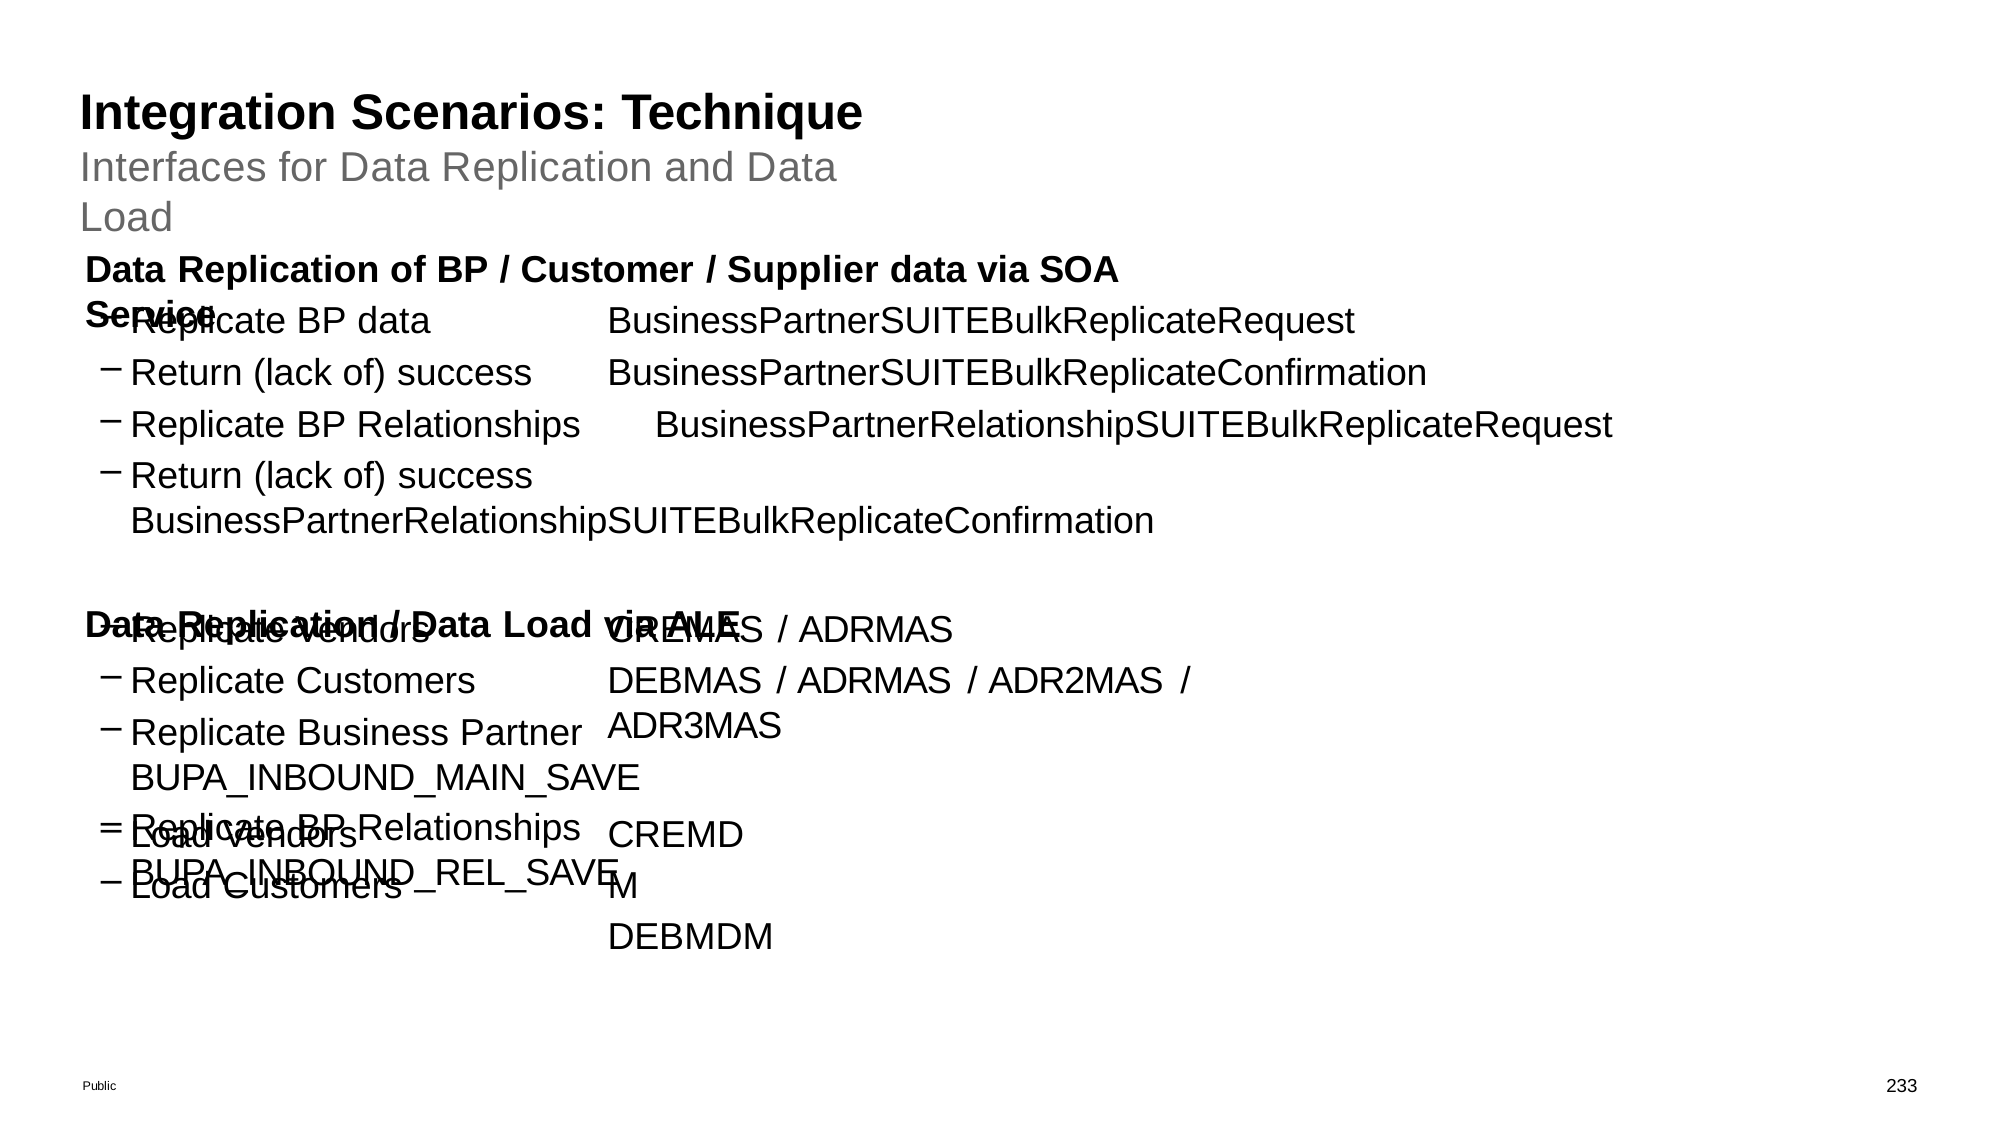

# Integration Scenarios: Technique
Interfaces for Data Replication and Data Load
Data Replication of BP / Customer / Supplier data via SOA Service
Replicate BP data
Return (lack of) success
BusinessPartnerSUITEBulkReplicateRequest
BusinessPartnerSUITEBulkReplicateConfirmation
Replicate BP Relationships	BusinessPartnerRelationshipSUITEBulkReplicateRequest
Return (lack of) success	BusinessPartnerRelationshipSUITEBulkReplicateConfirmation

Data Replication / Data Load via ALE
Replicate Vendors
Replicate Customers
CREMAS / ADRMAS
DEBMAS / ADRMAS / ADR2MAS / ADR3MAS
Replicate Business Partner	BUPA_INBOUND_MAIN_SAVE
Replicate BP Relationships	BUPA_INBOUND_REL_SAVE
Load Vendors
Load Customers
CREMDM  DEBMDM
233
Public